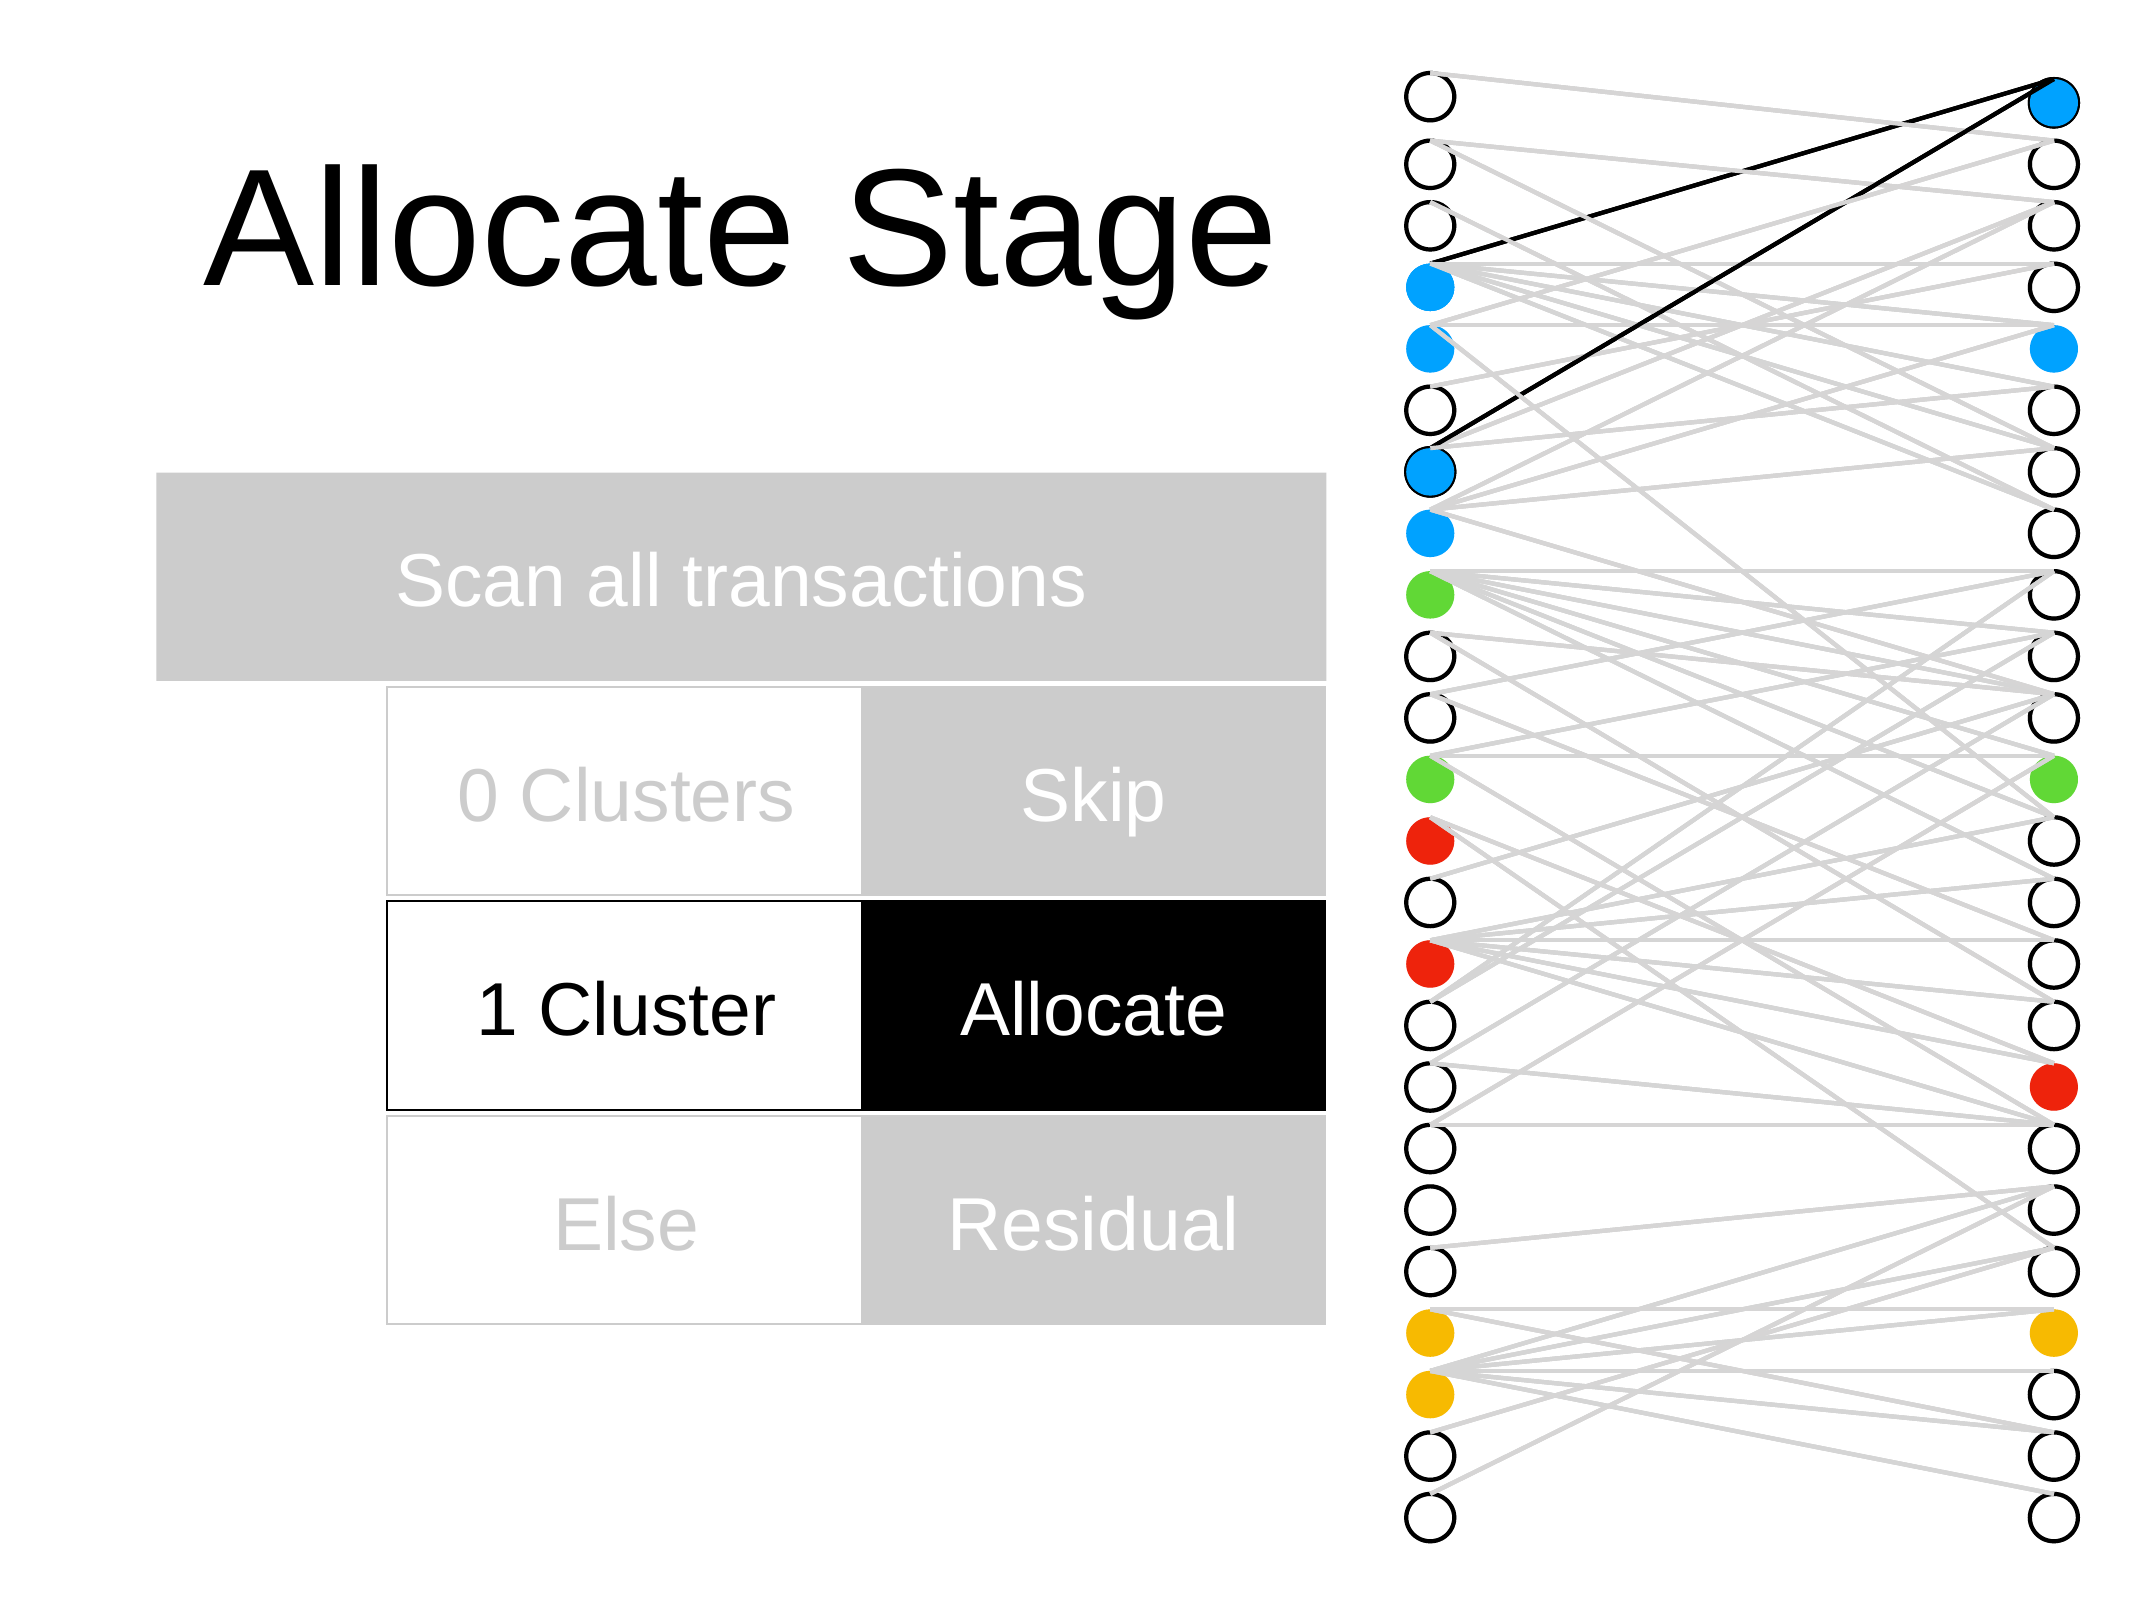

# Allocate Stage

Scan all transactions
0 Clusters
Skip
1 Cluster
Allocate
1 Cluster
Allocate
Else
Residual